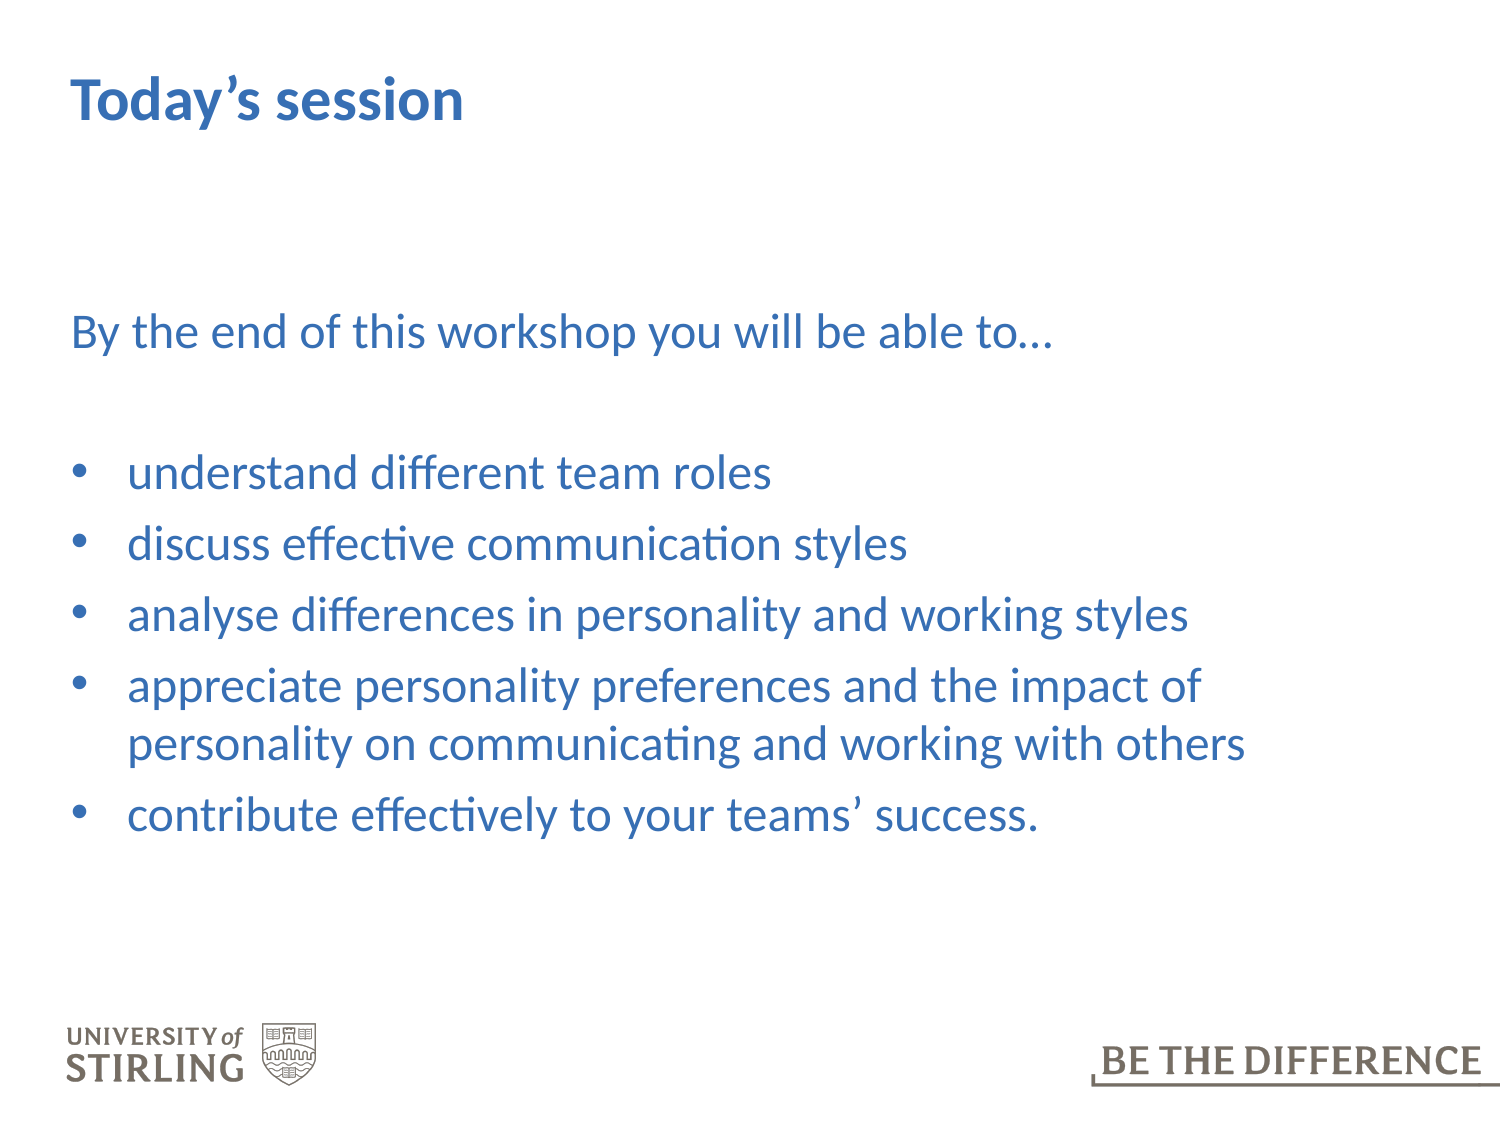

# Today’s session
By the end of this workshop you will be able to…

understand different team roles
discuss effective communication styles
analyse differences in personality and working styles
appreciate personality preferences and the impact of personality on communicating and working with others
contribute effectively to your teams’ success.